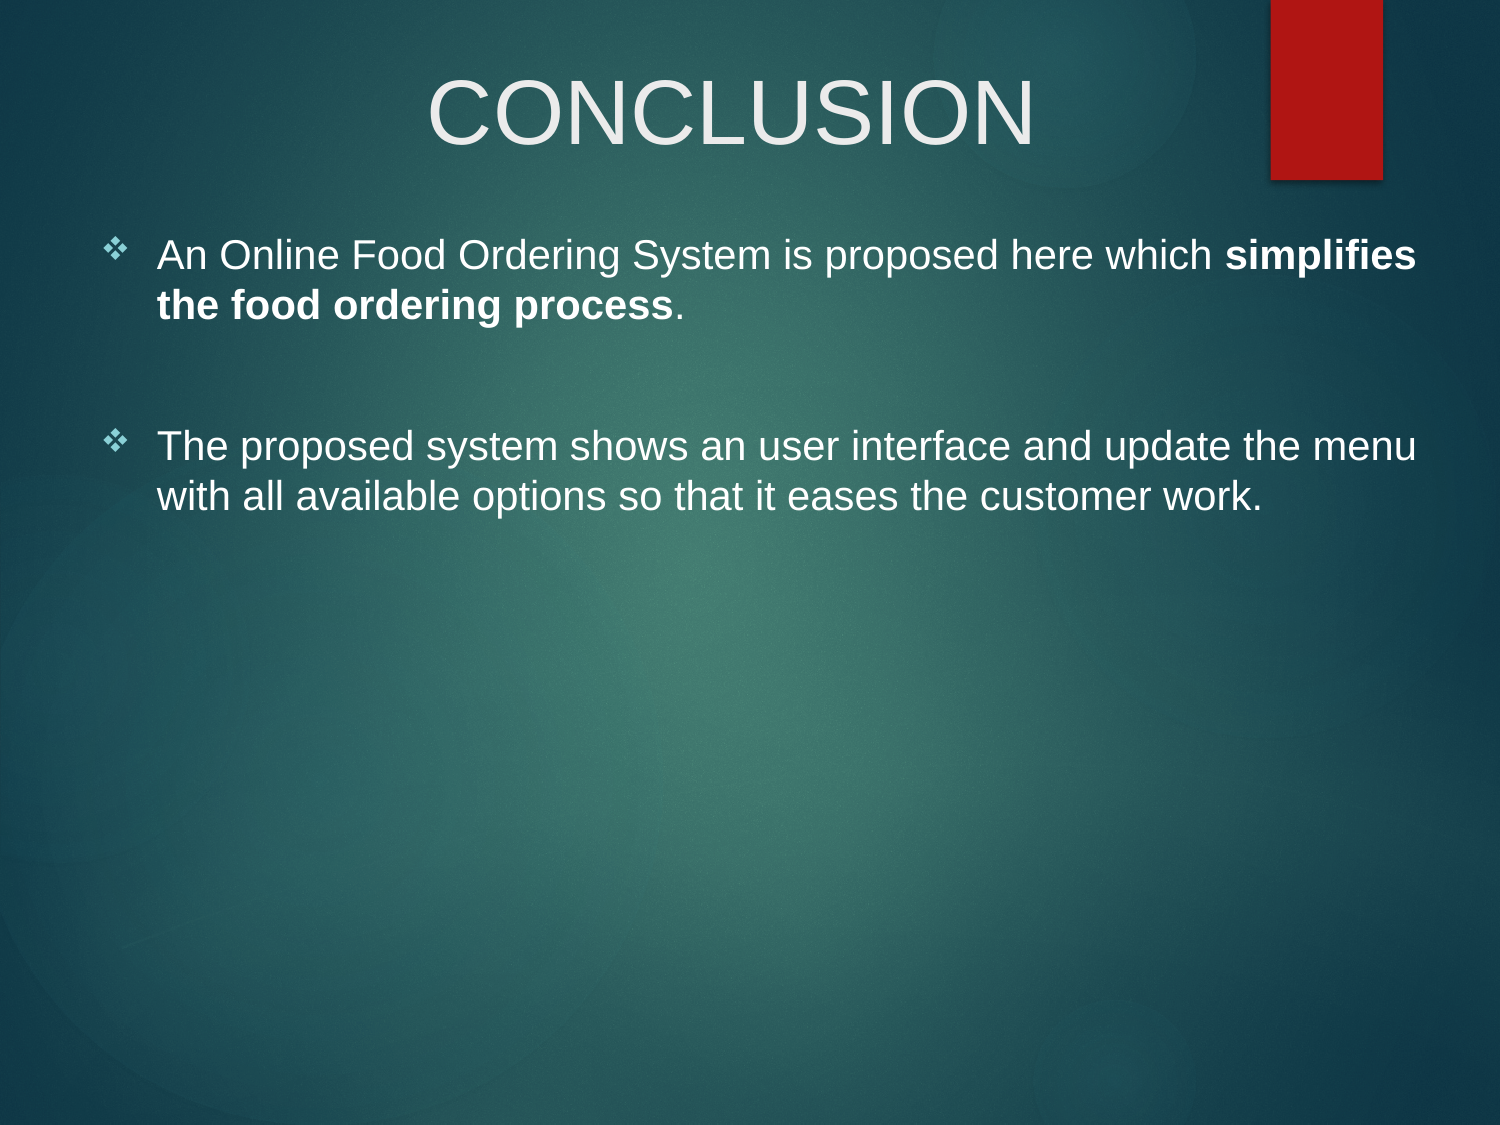

# CONCLUSION
An Online Food Ordering System is proposed here which simplifies the food ordering process.

The proposed system shows an user interface and update the menu with all available options so that it eases the customer work.